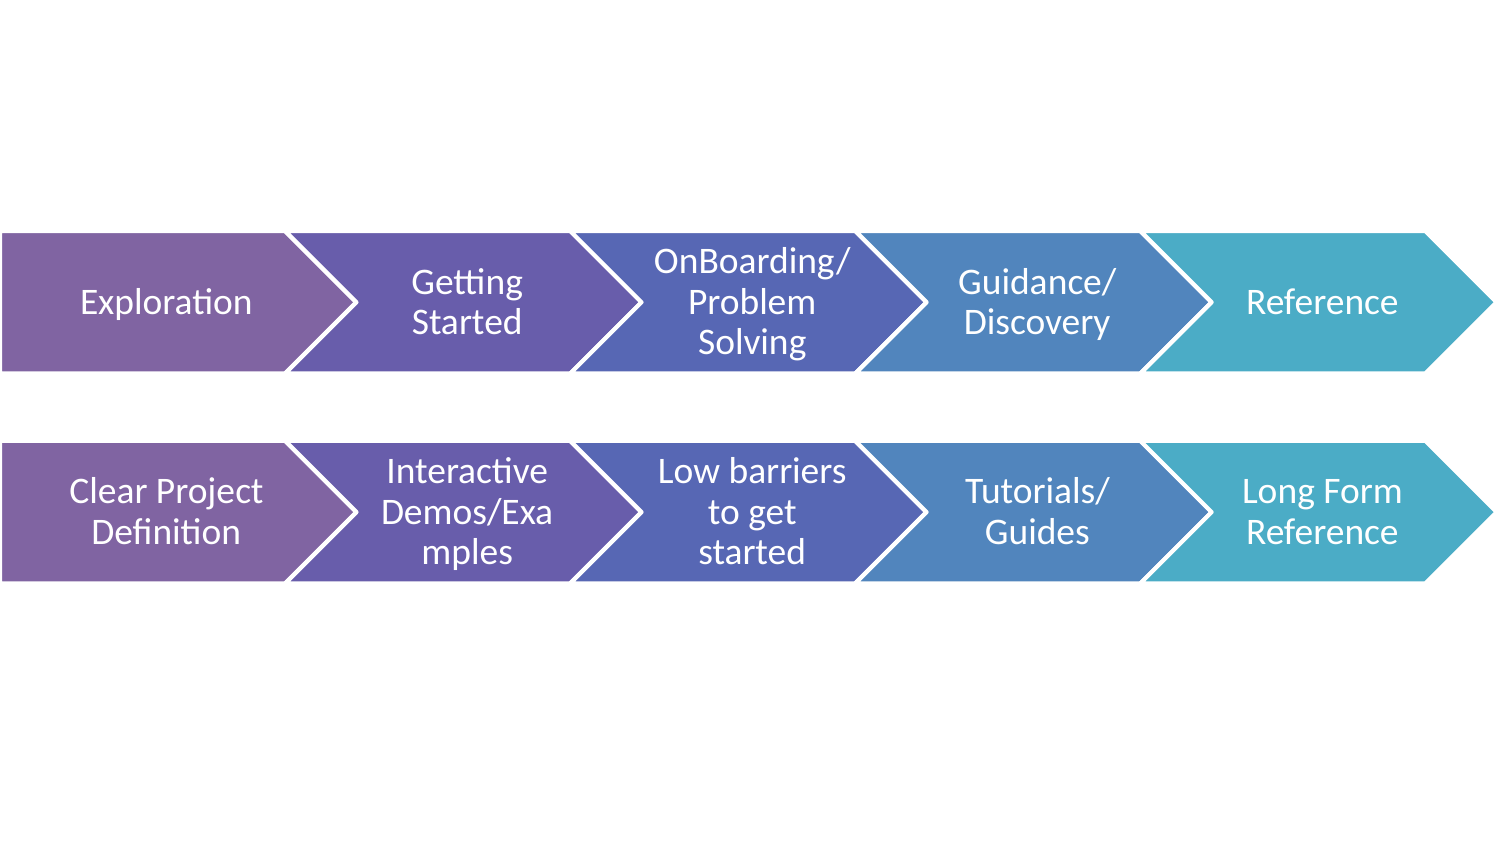

Exploration
Getting Started
OnBoarding/Problem Solving
Guidance/Discovery
Reference
Clear Project Definition
Interactive Demos/Examples
Low barriers to get started
Tutorials/Guides
Long Form Reference